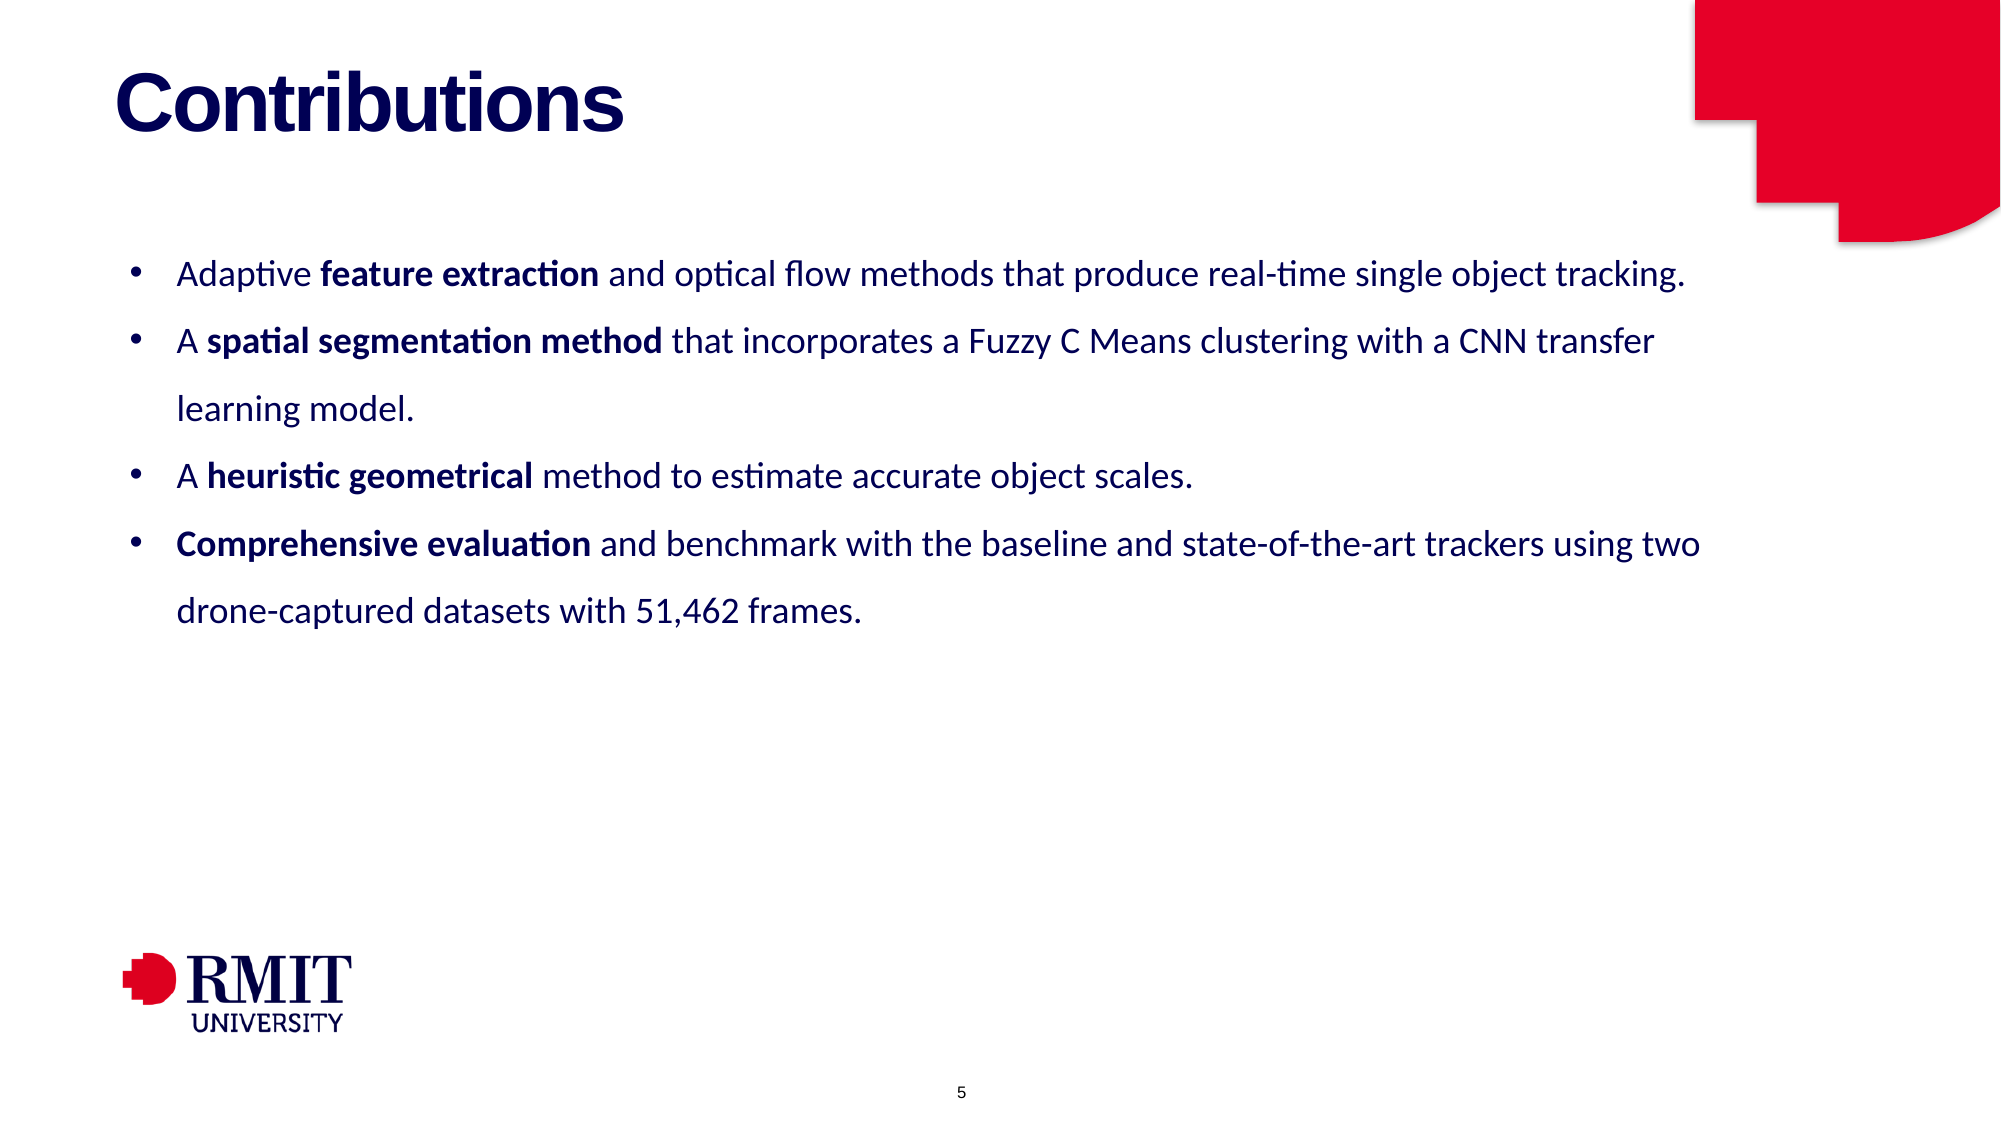

# Contributions
Adaptive feature extraction and optical flow methods that produce real-time single object tracking.
A spatial segmentation method that incorporates a Fuzzy C Means clustering with a CNN transfer learning model.
A heuristic geometrical method to estimate accurate object scales.
Comprehensive evaluation and benchmark with the baseline and state-of-the-art trackers using two drone-captured datasets with 51,462 frames.